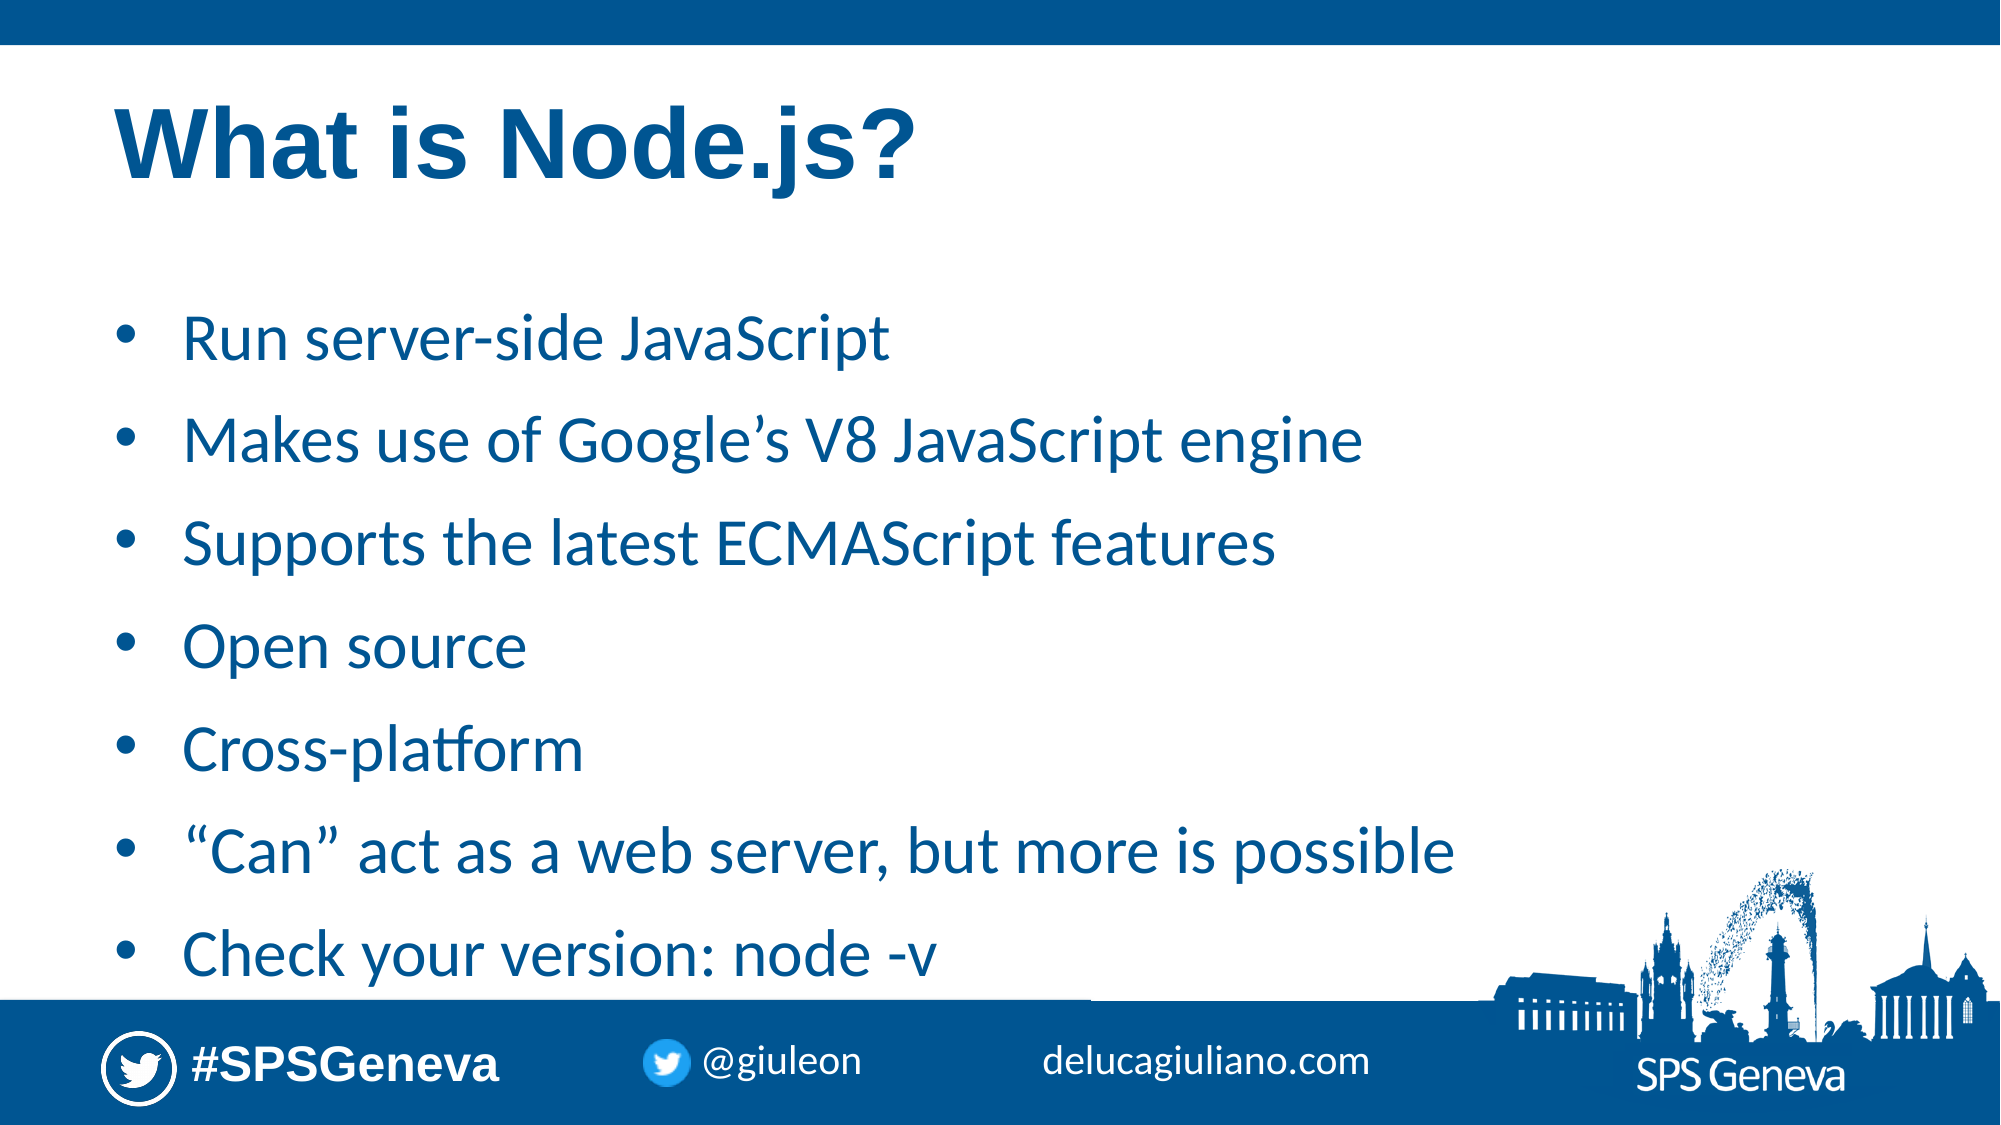

# What is Node.js?
Run server-side JavaScript
Makes use of Google’s V8 JavaScript engine
Supports the latest ECMAScript features
Open source
Cross-platform
“Can” act as a web server, but more is possible
Check your version: node -v